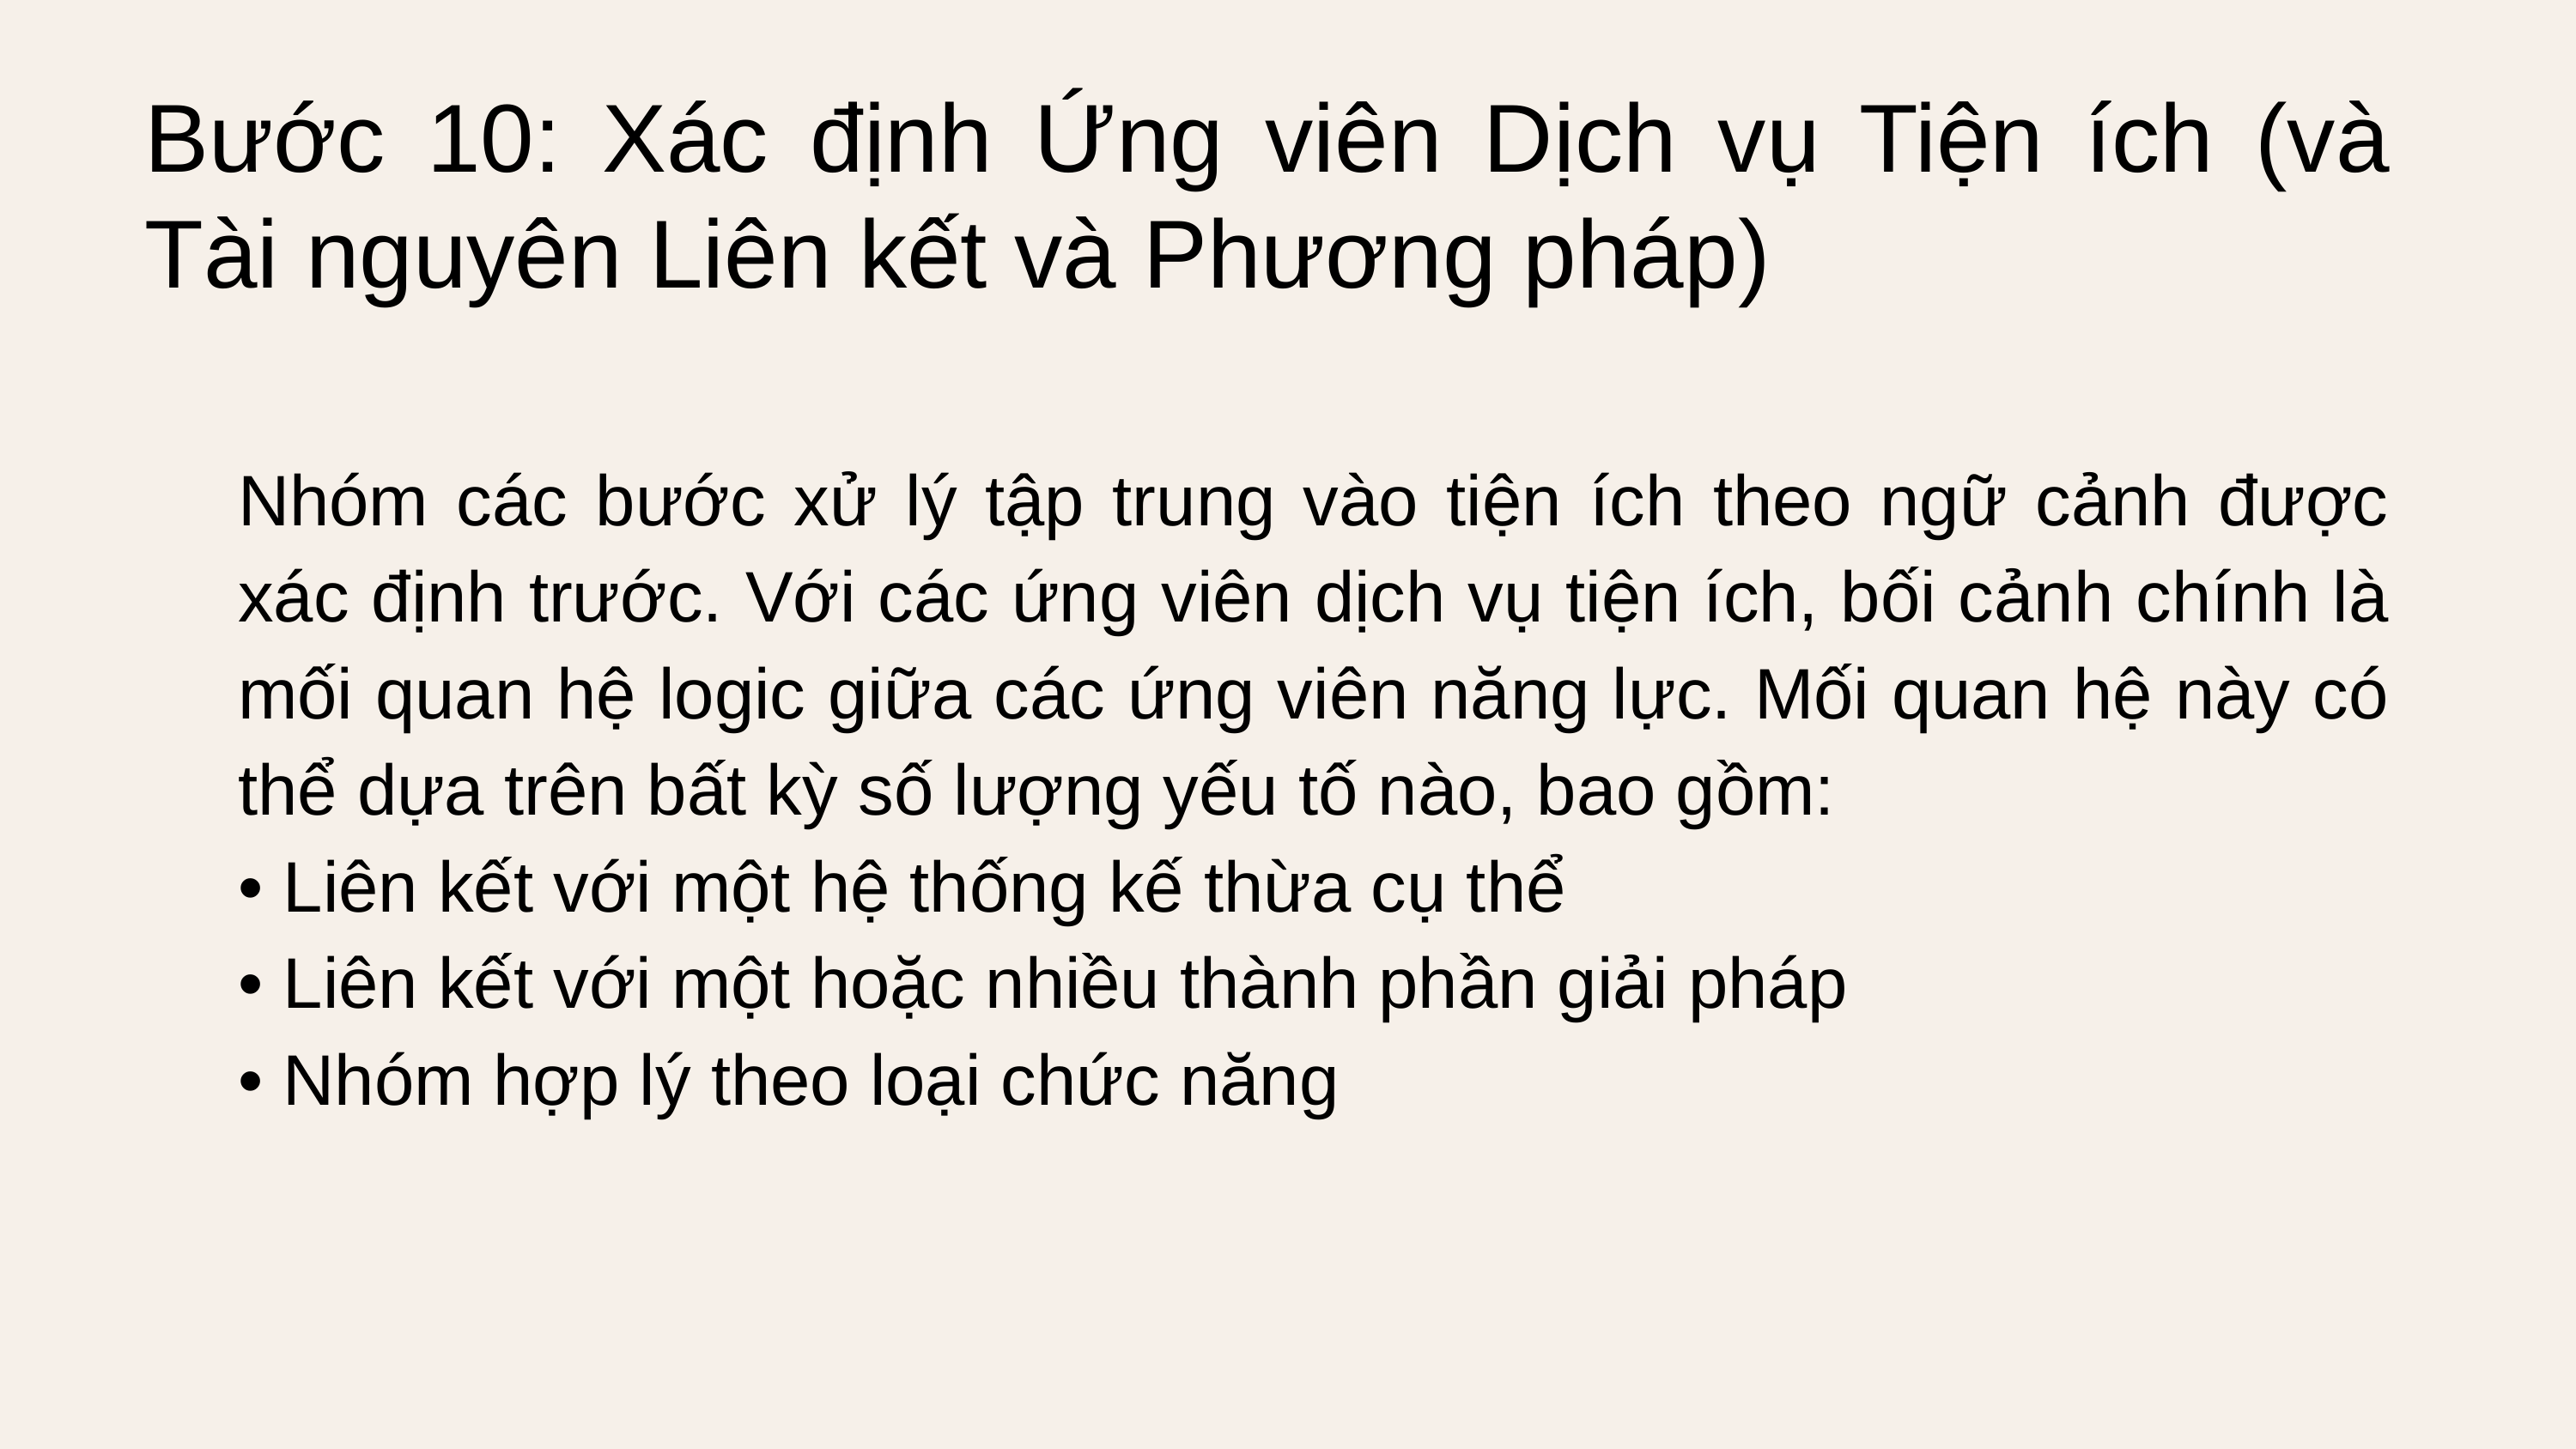

Bước 10: Xác định Ứng viên Dịch vụ Tiện ích (và Tài nguyên Liên kết và Phương pháp)
Nhóm các bước xử lý tập trung vào tiện ích theo ngữ cảnh được xác định trước. Với các ứng viên dịch vụ tiện ích, bối cảnh chính là mối quan hệ logic giữa các ứng viên năng lực. Mối quan hệ này có thể dựa trên bất kỳ số lượng yếu tố nào, bao gồm:
• Liên kết với một hệ thống kế thừa cụ thể
• Liên kết với một hoặc nhiều thành phần giải pháp
• Nhóm hợp lý theo loại chức năng